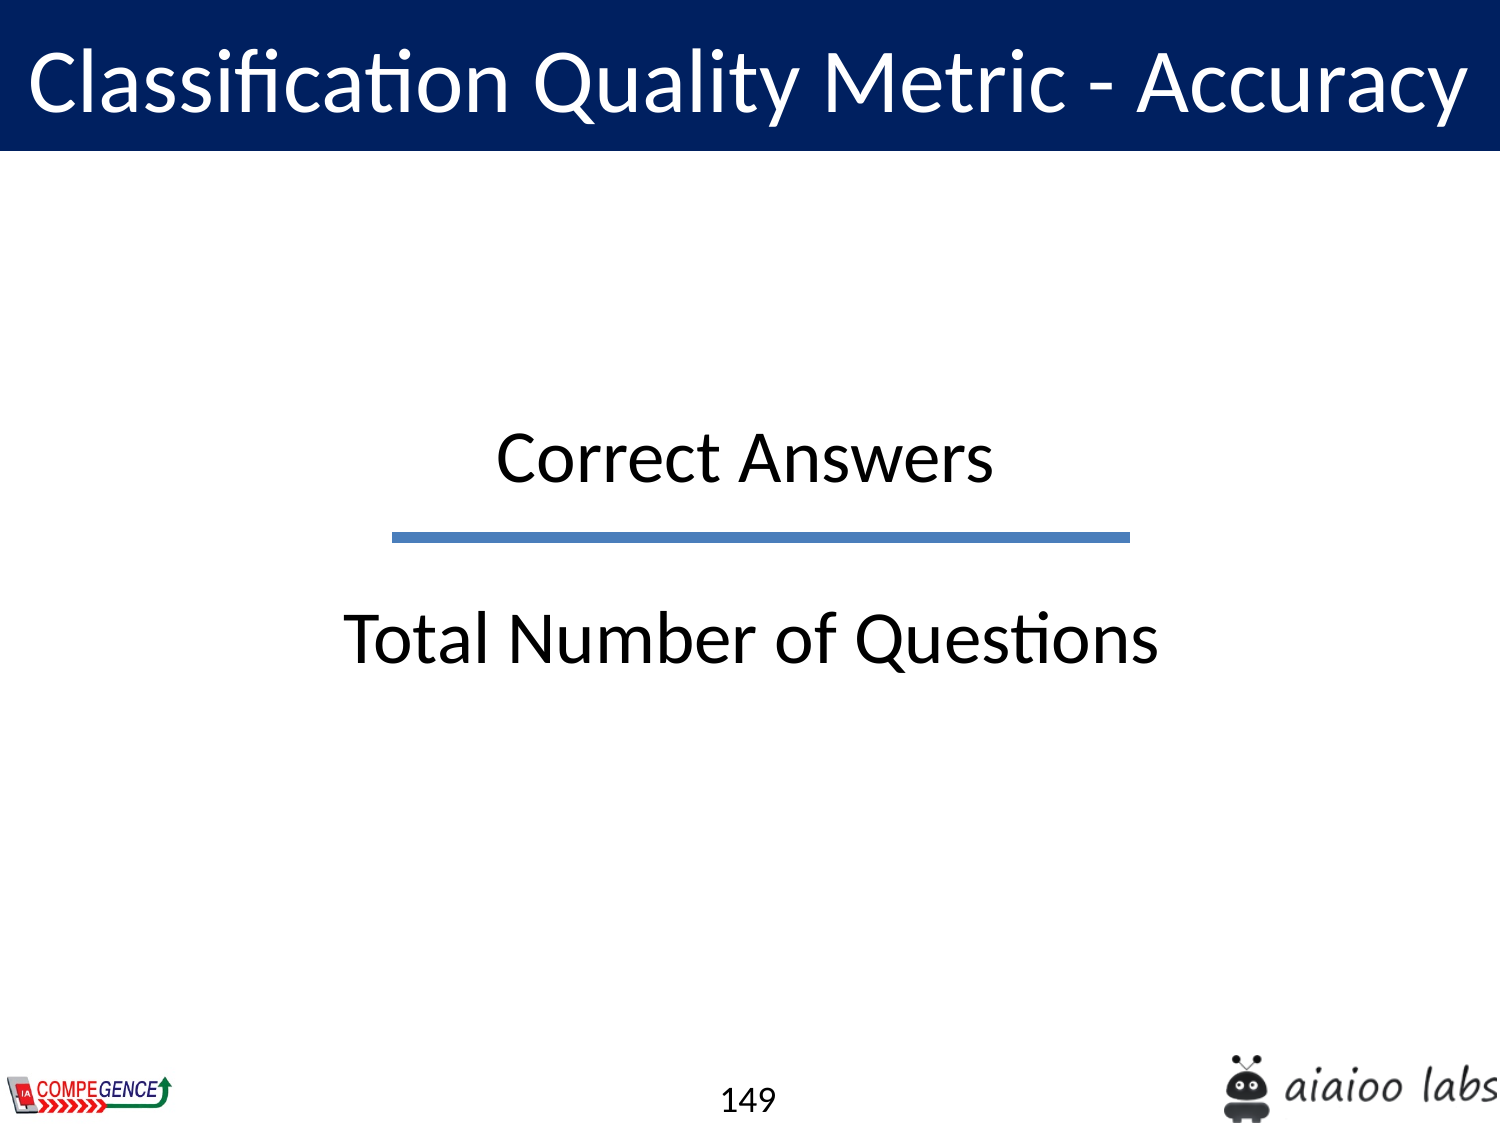

Classification Quality Metric - Accuracy
Correct Answers
Total Number of Questions